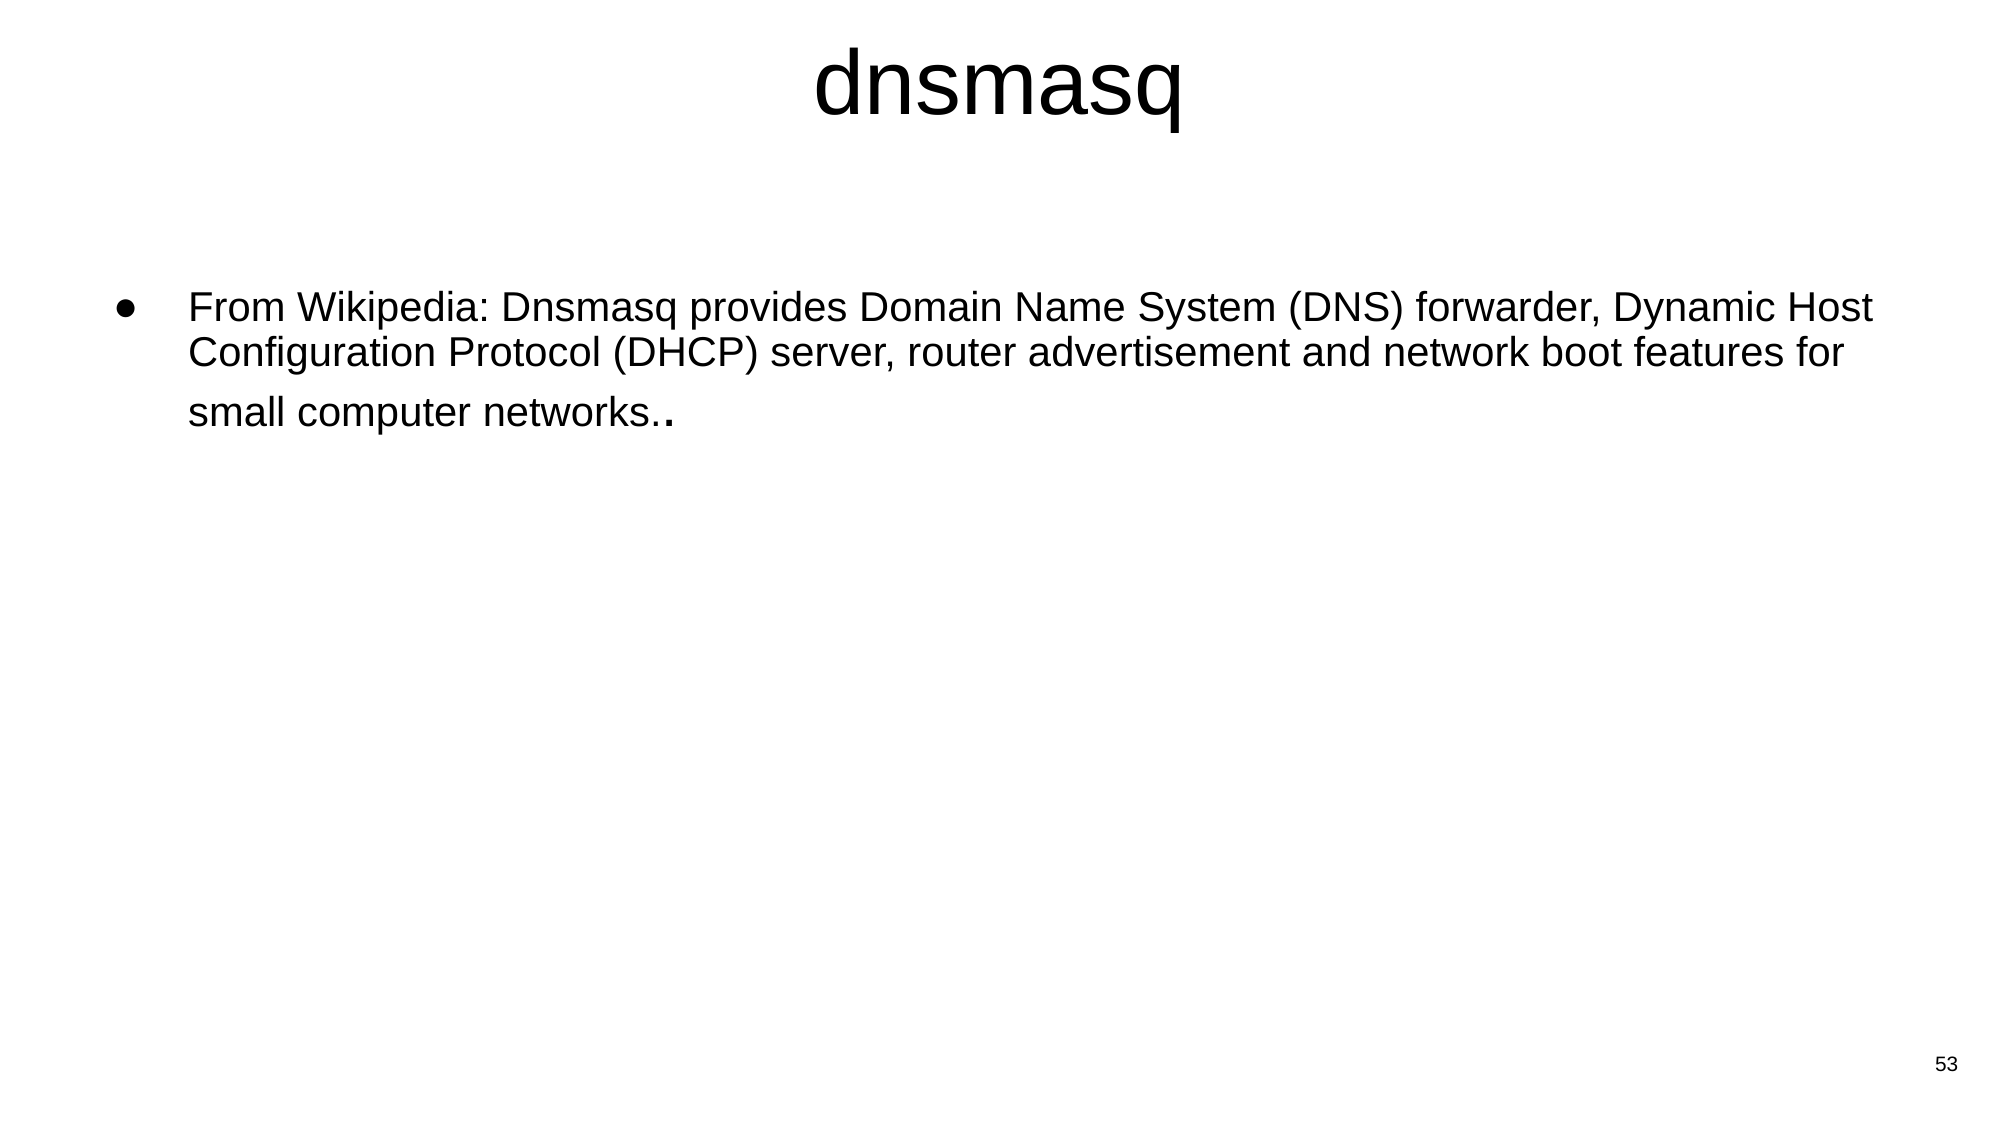

# dnsmasq
From Wikipedia: Dnsmasq provides Domain Name System (DNS) forwarder, Dynamic Host Configuration Protocol (DHCP) server, router advertisement and network boot features for small computer networks..
53